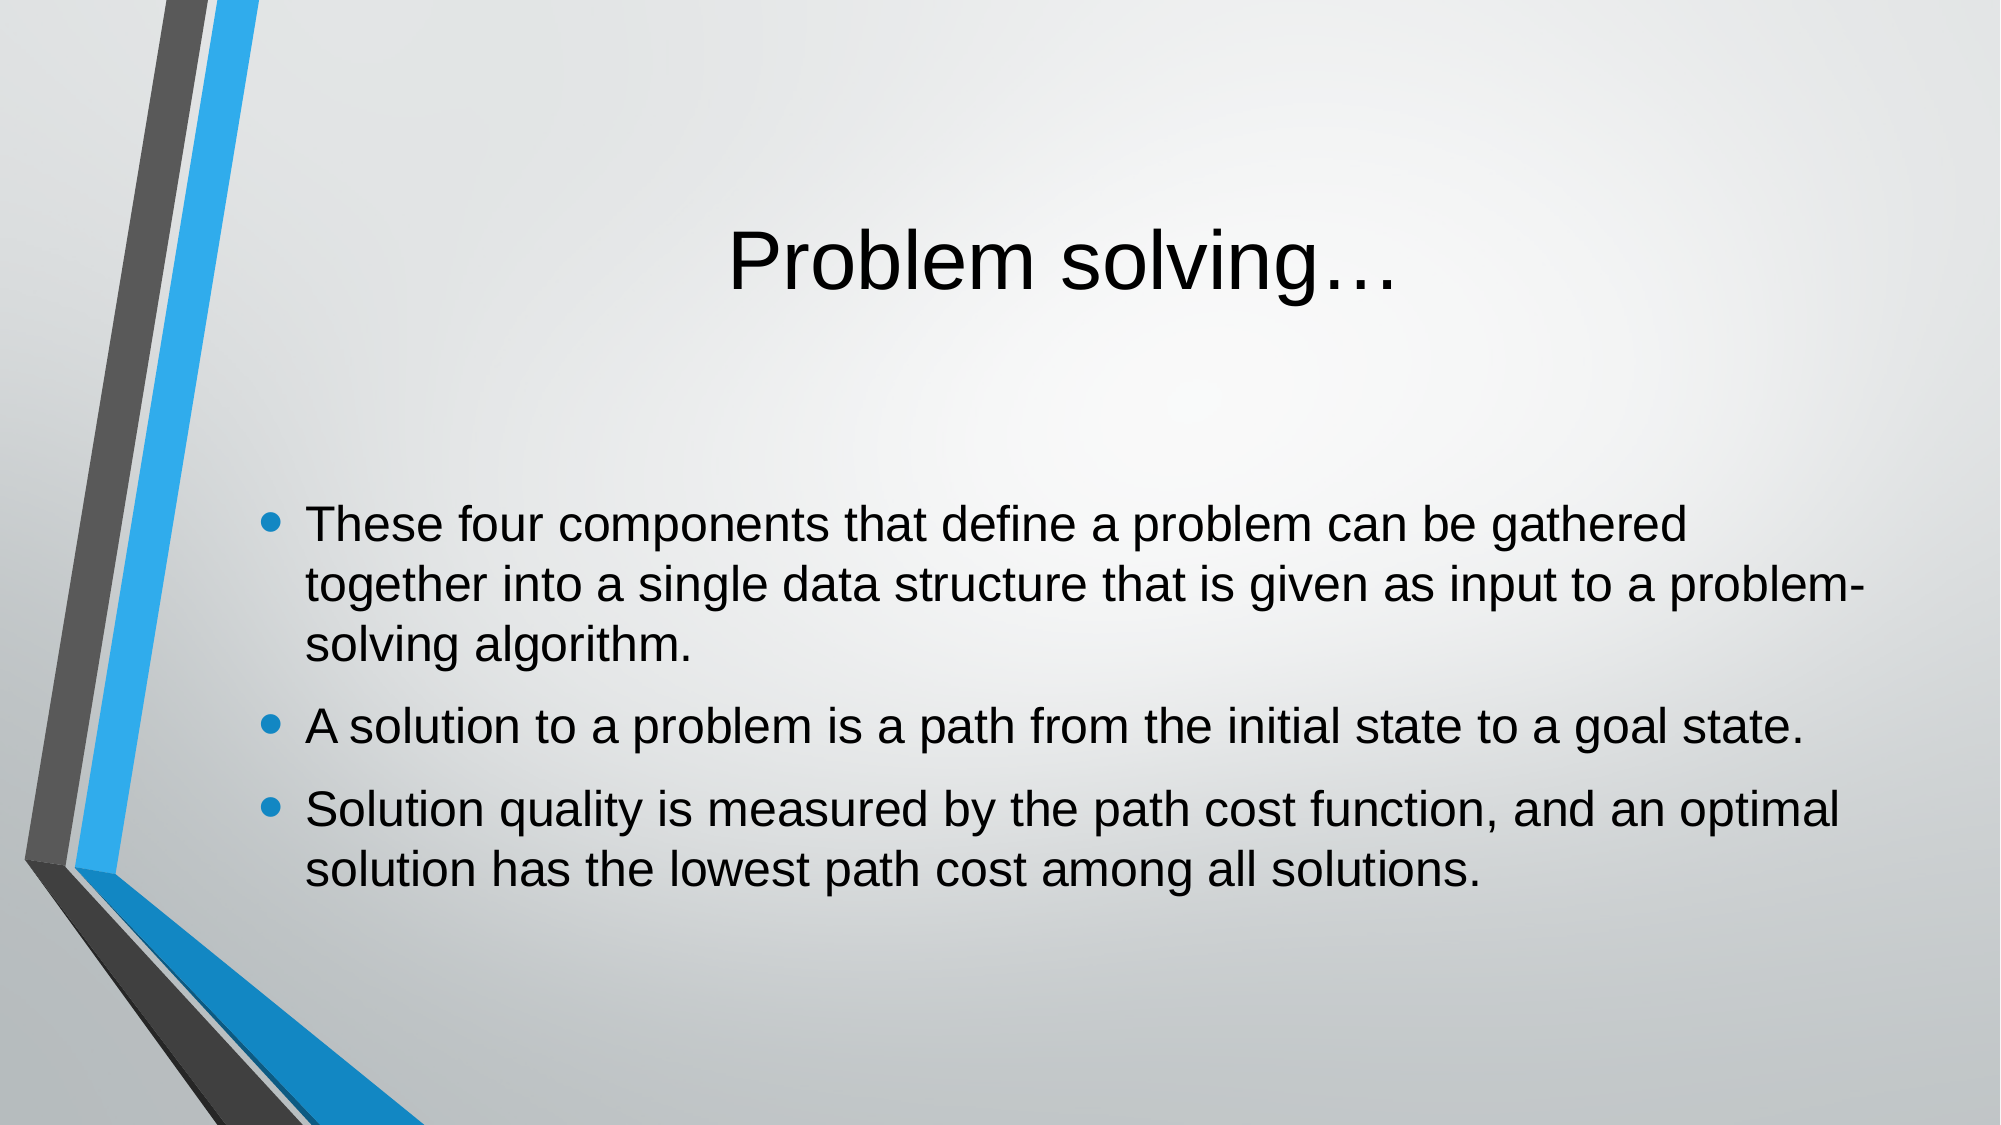

# Problem solving…
These four components that define a problem can be gathered together into a single data structure that is given as input to a problem-solving algorithm.
A solution to a problem is a path from the initial state to a goal state.
Solution quality is measured by the path cost function, and an optimal solution has the lowest path cost among all solutions.